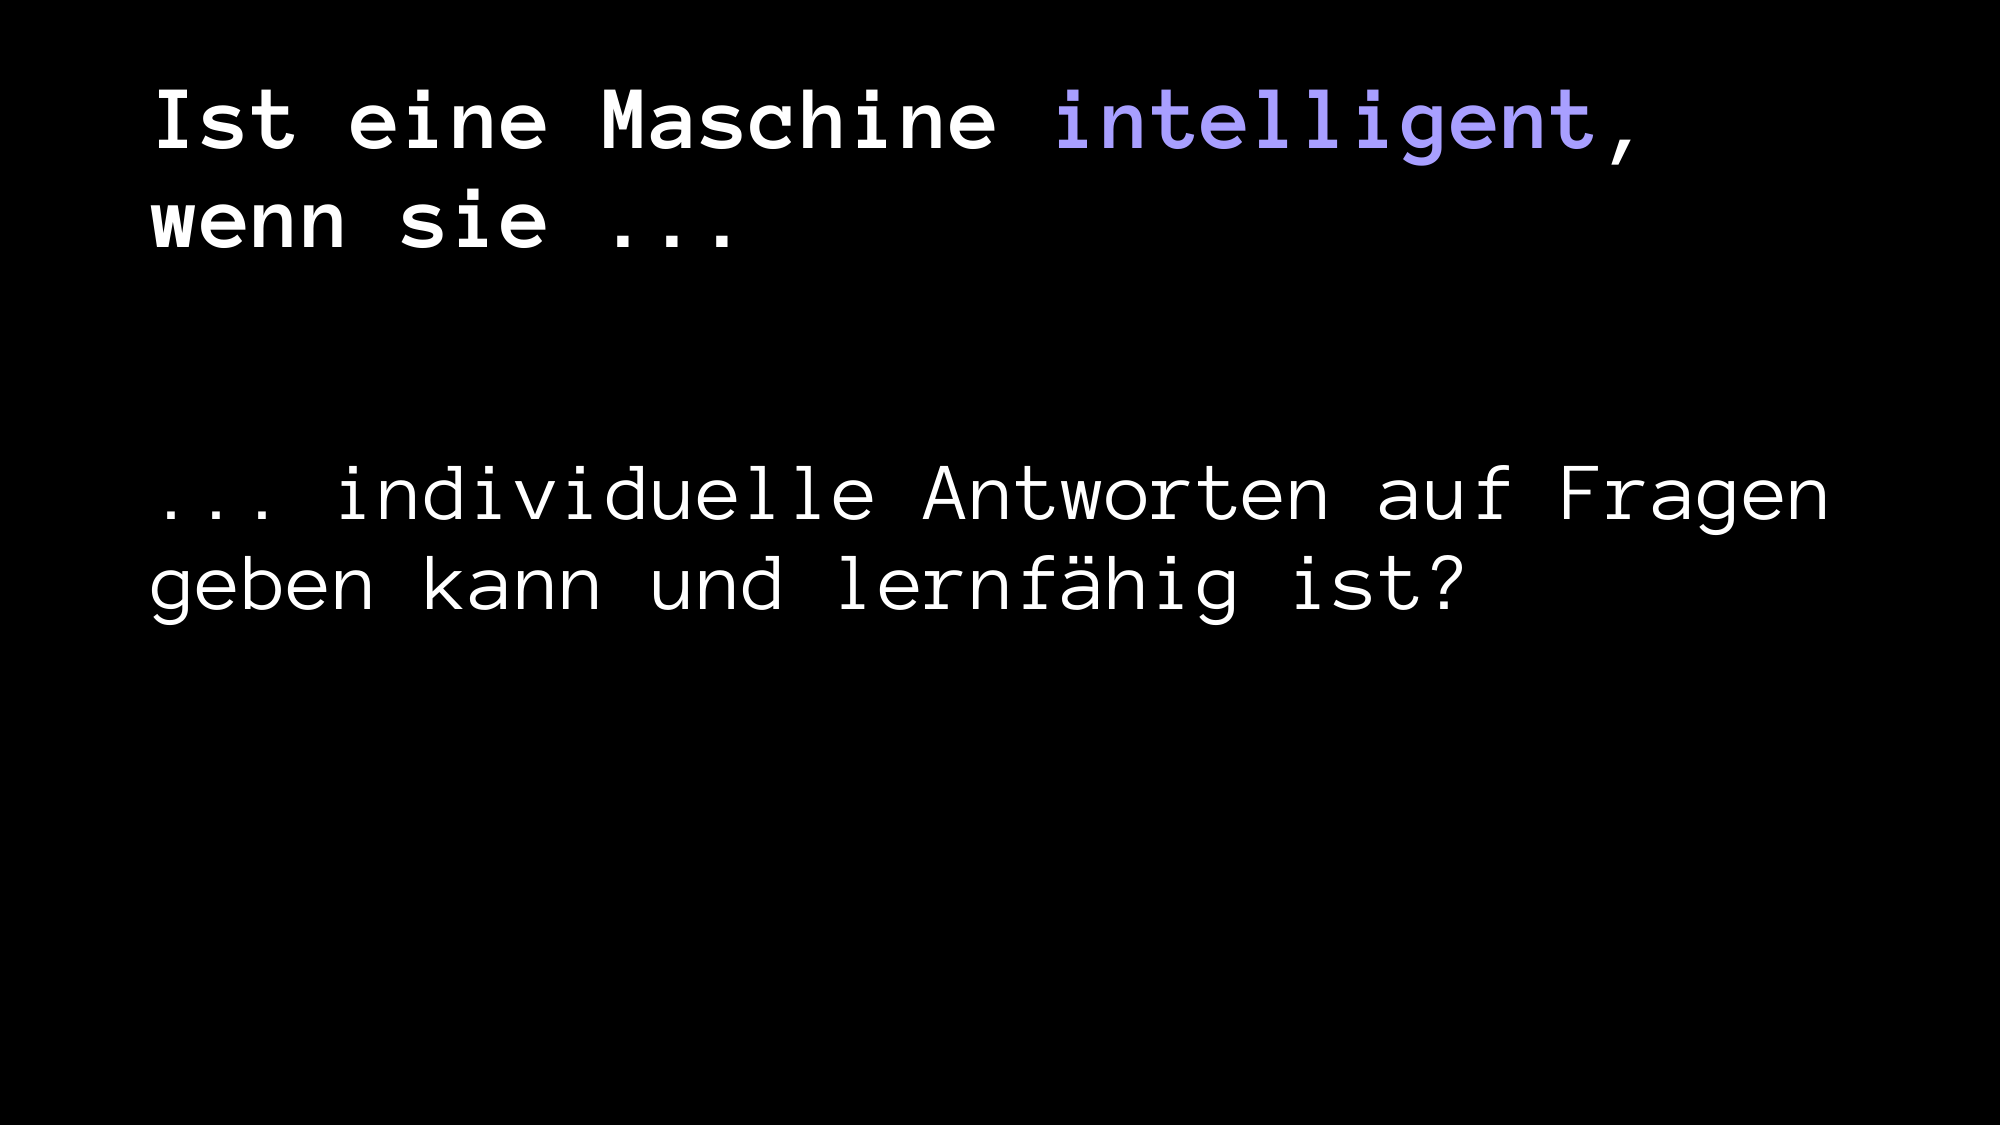

# Ist eine Maschine intelligent, wenn sie ...
... individuelle Antworten auf Fragen geben kann und lernfähig ist?